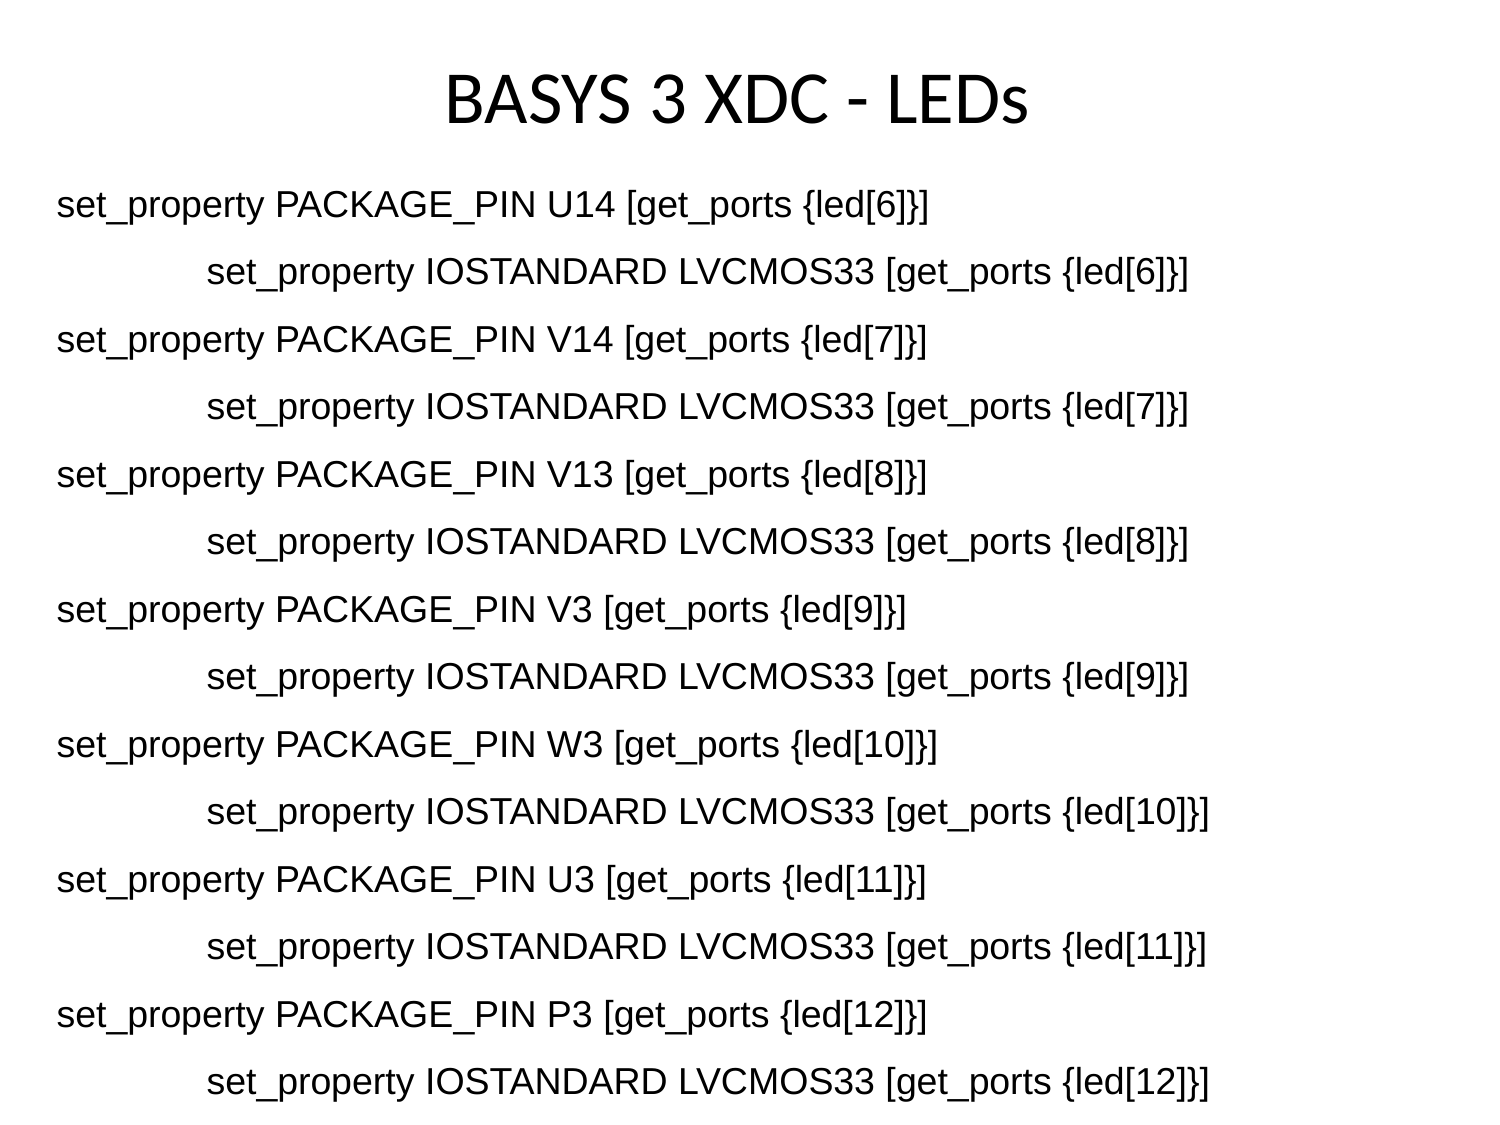

# BASYS 3 XDC - LEDs
set_property PACKAGE_PIN U14 [get_ports {led[6]}]
	set_property IOSTANDARD LVCMOS33 [get_ports {led[6]}]
set_property PACKAGE_PIN V14 [get_ports {led[7]}]
	set_property IOSTANDARD LVCMOS33 [get_ports {led[7]}]
set_property PACKAGE_PIN V13 [get_ports {led[8]}]
	set_property IOSTANDARD LVCMOS33 [get_ports {led[8]}]
set_property PACKAGE_PIN V3 [get_ports {led[9]}]
	set_property IOSTANDARD LVCMOS33 [get_ports {led[9]}]
set_property PACKAGE_PIN W3 [get_ports {led[10]}]
	set_property IOSTANDARD LVCMOS33 [get_ports {led[10]}]
set_property PACKAGE_PIN U3 [get_ports {led[11]}]
	set_property IOSTANDARD LVCMOS33 [get_ports {led[11]}]
set_property PACKAGE_PIN P3 [get_ports {led[12]}]
	set_property IOSTANDARD LVCMOS33 [get_ports {led[12]}]